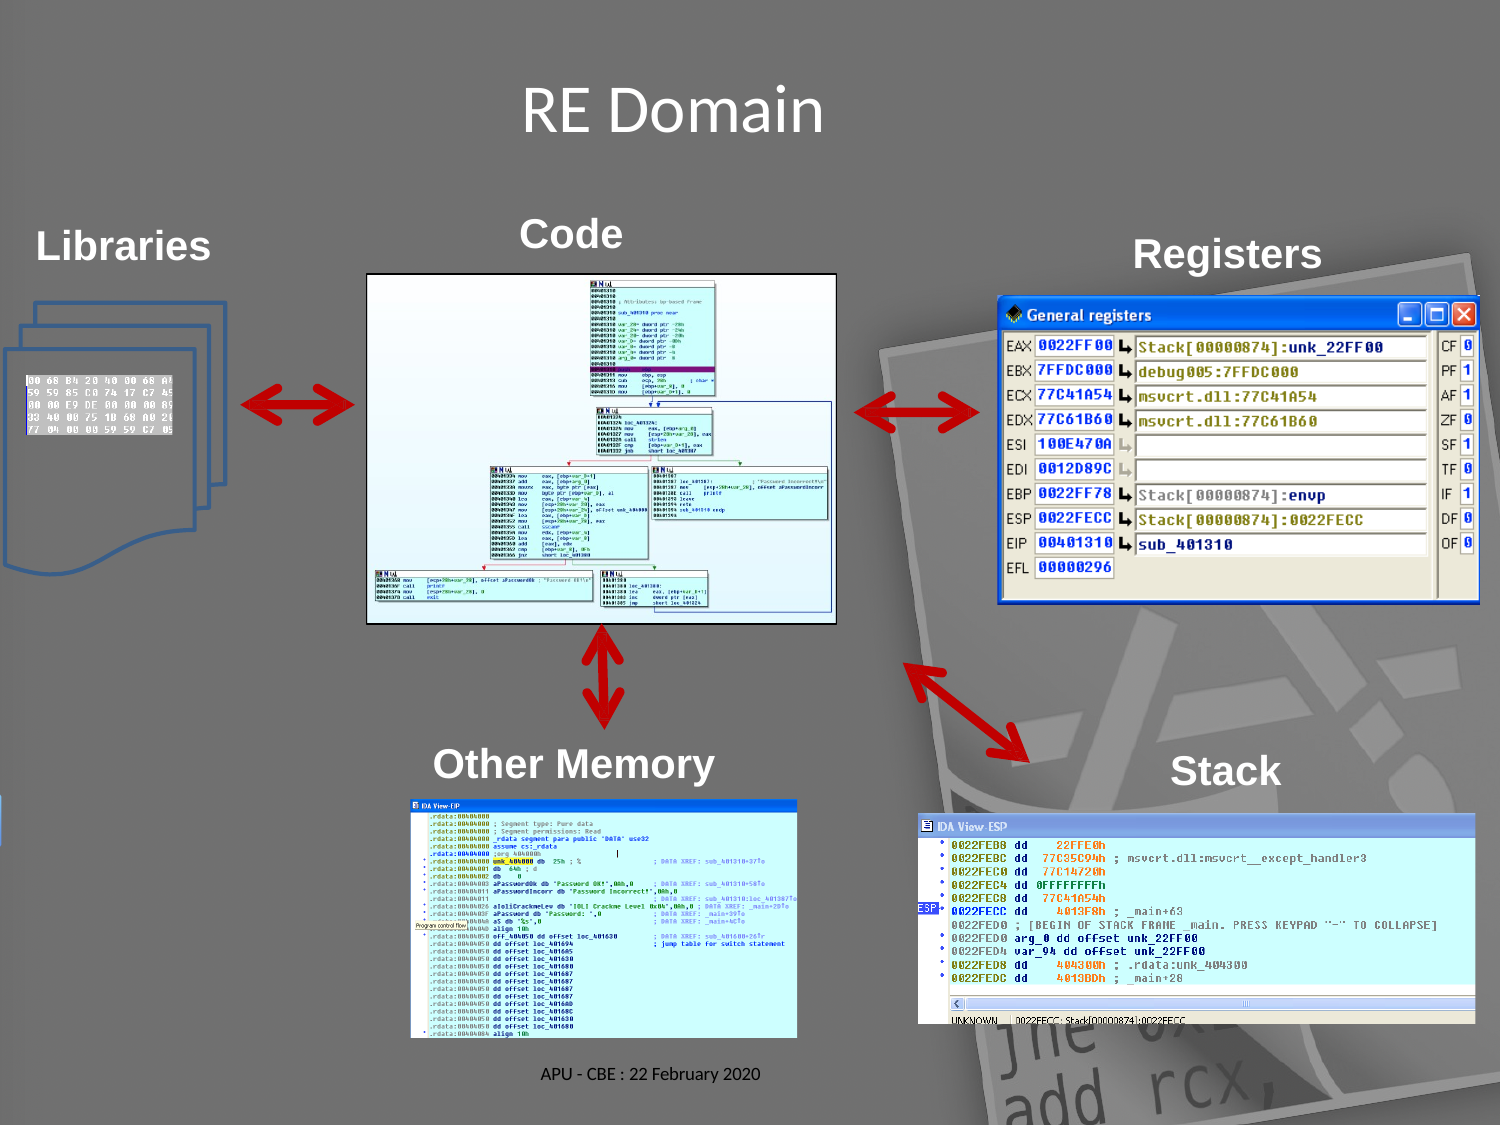

# RE Domain
Code
Libraries
Registers

Other Memory
Stack

APU - CBE : 22 February 2020